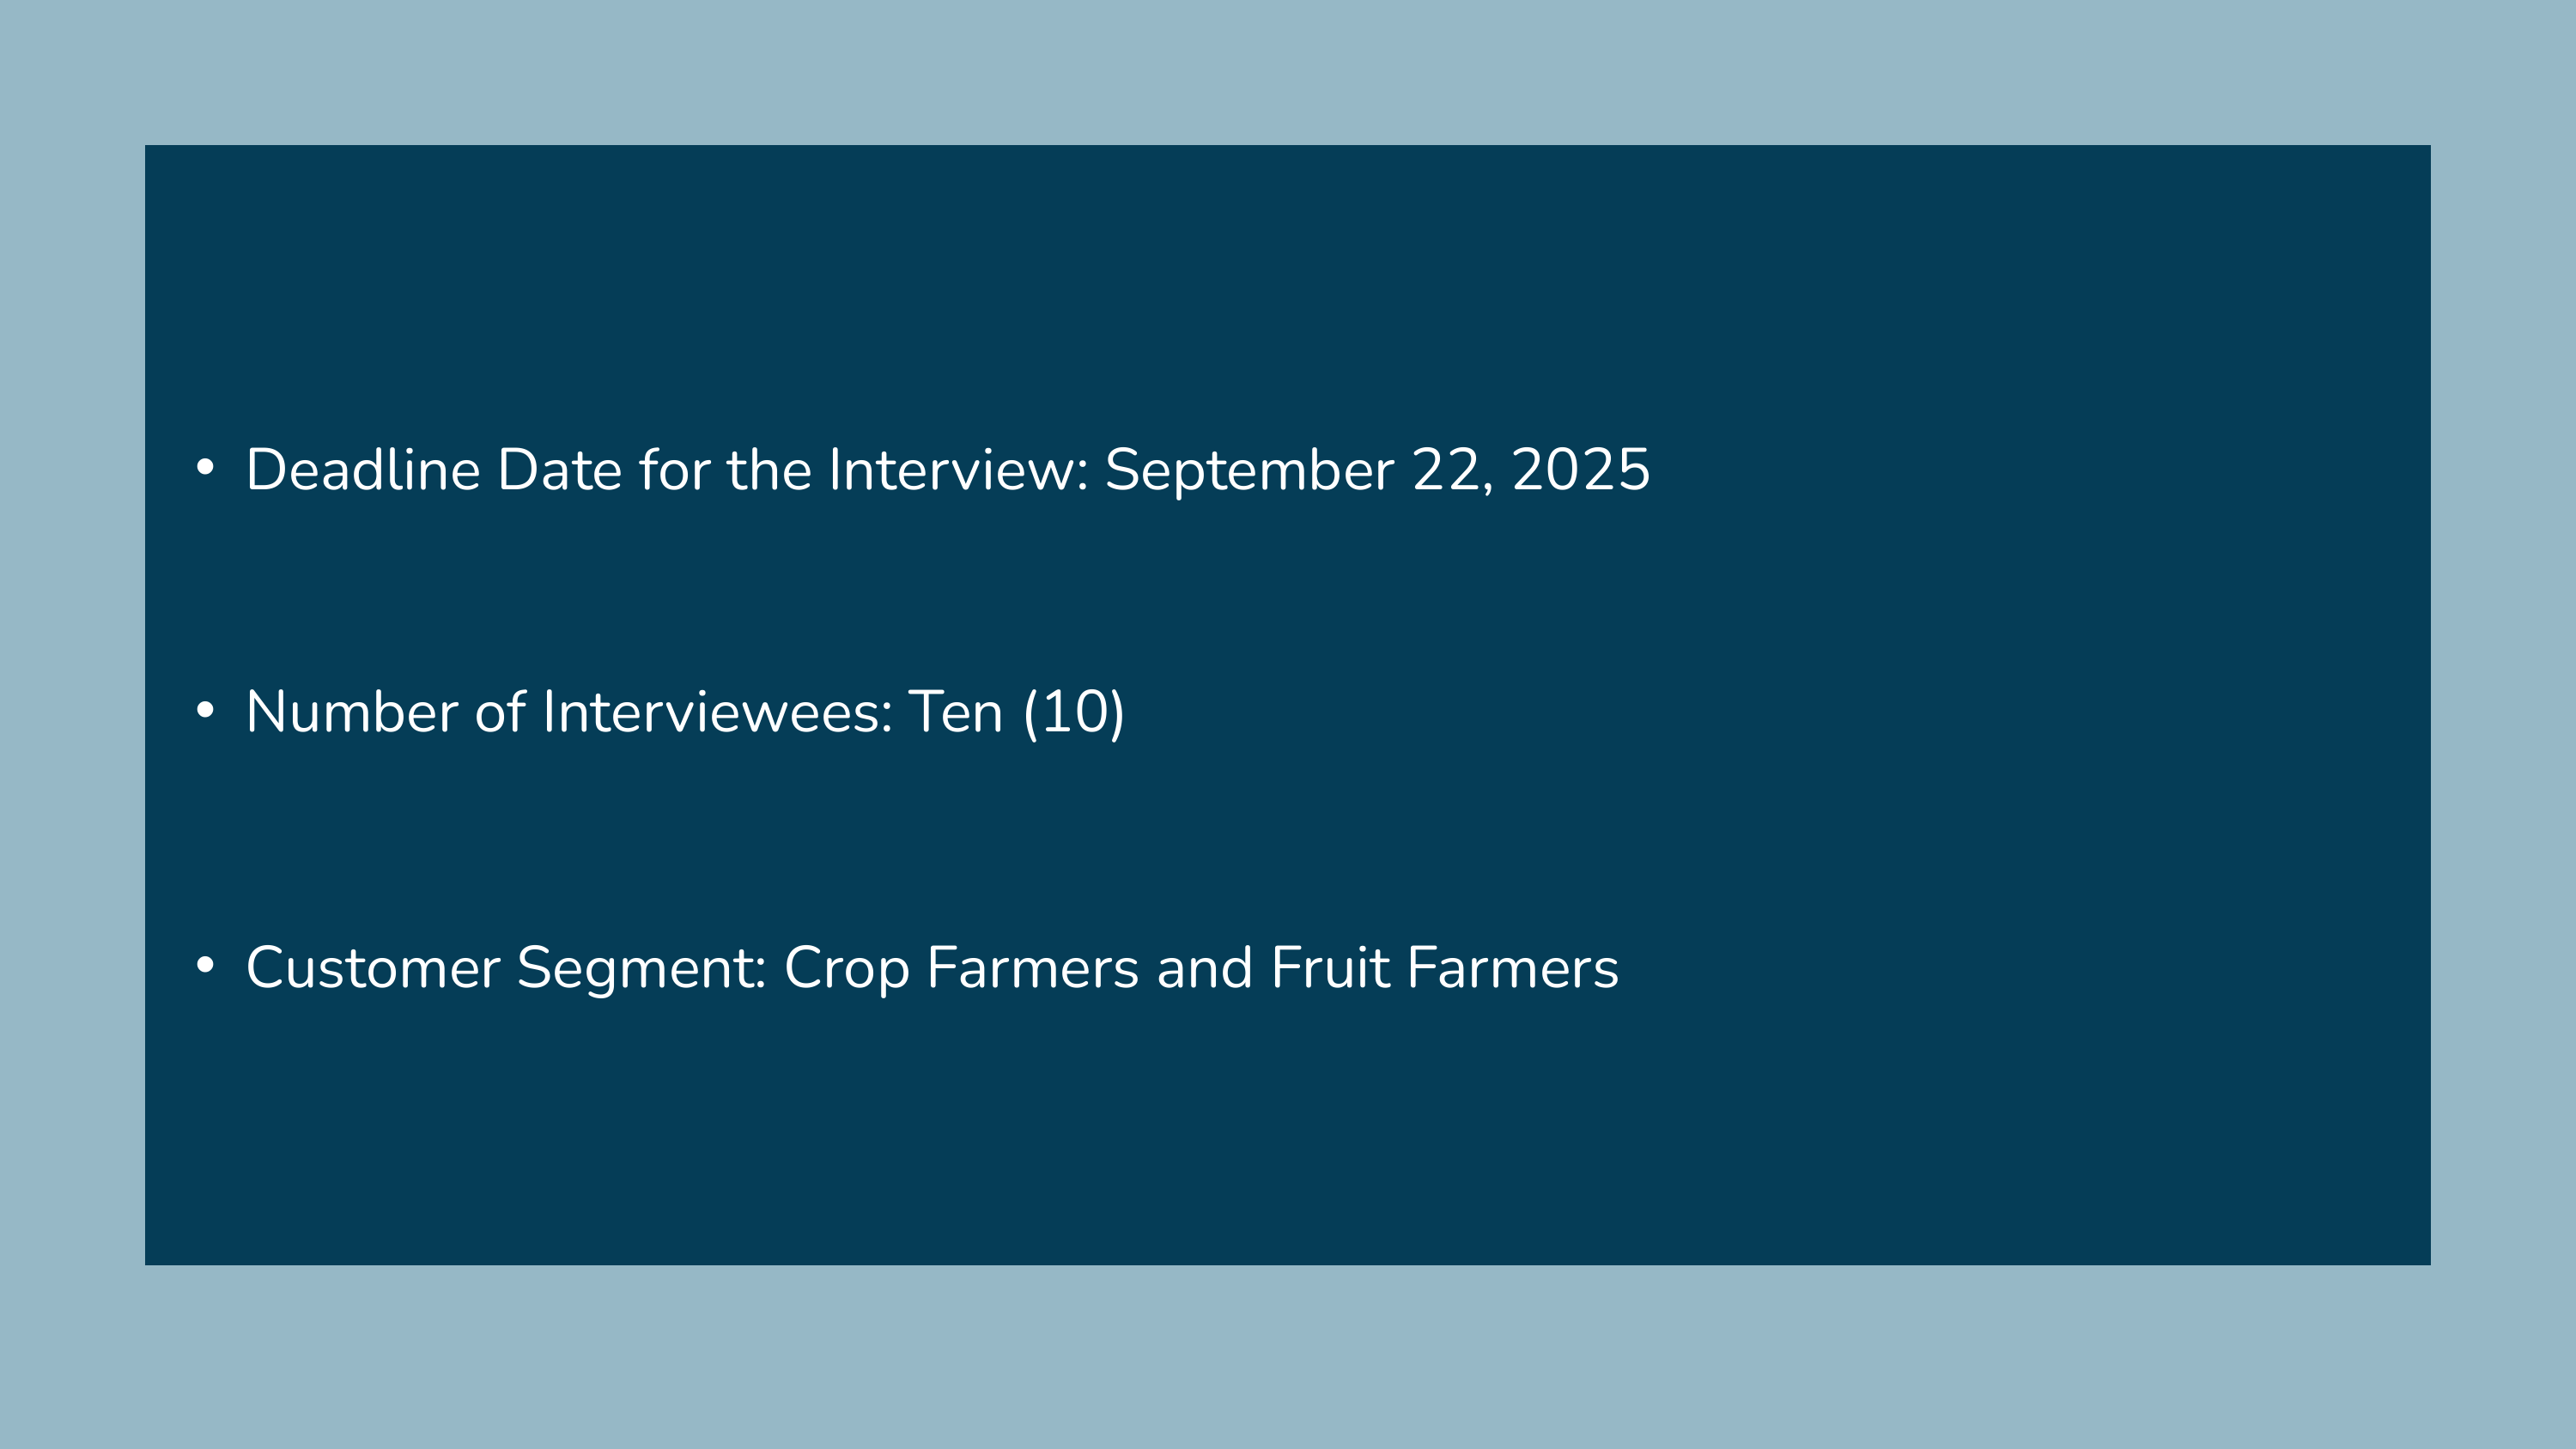

Deadline Date for the Interview: September 22, 2025

Number of Interviewees: Ten (10)
Customer Segment: Crop Farmers and Fruit Farmers